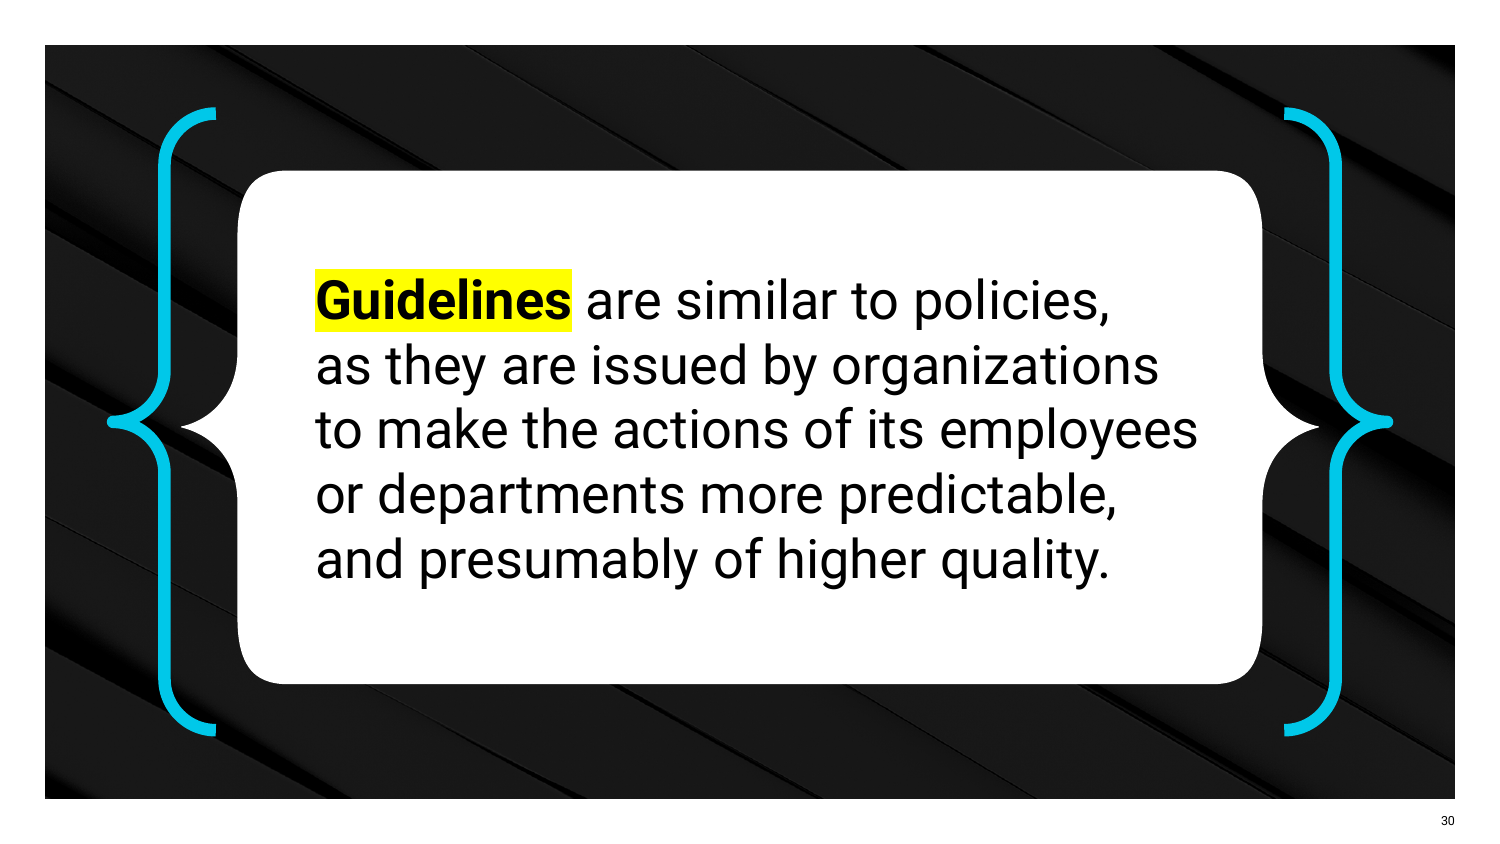

Guidelines are similar to policies,
as they are issued by organizations
to make the actions of its employees or departments more predictable,
and presumably of higher quality.

30